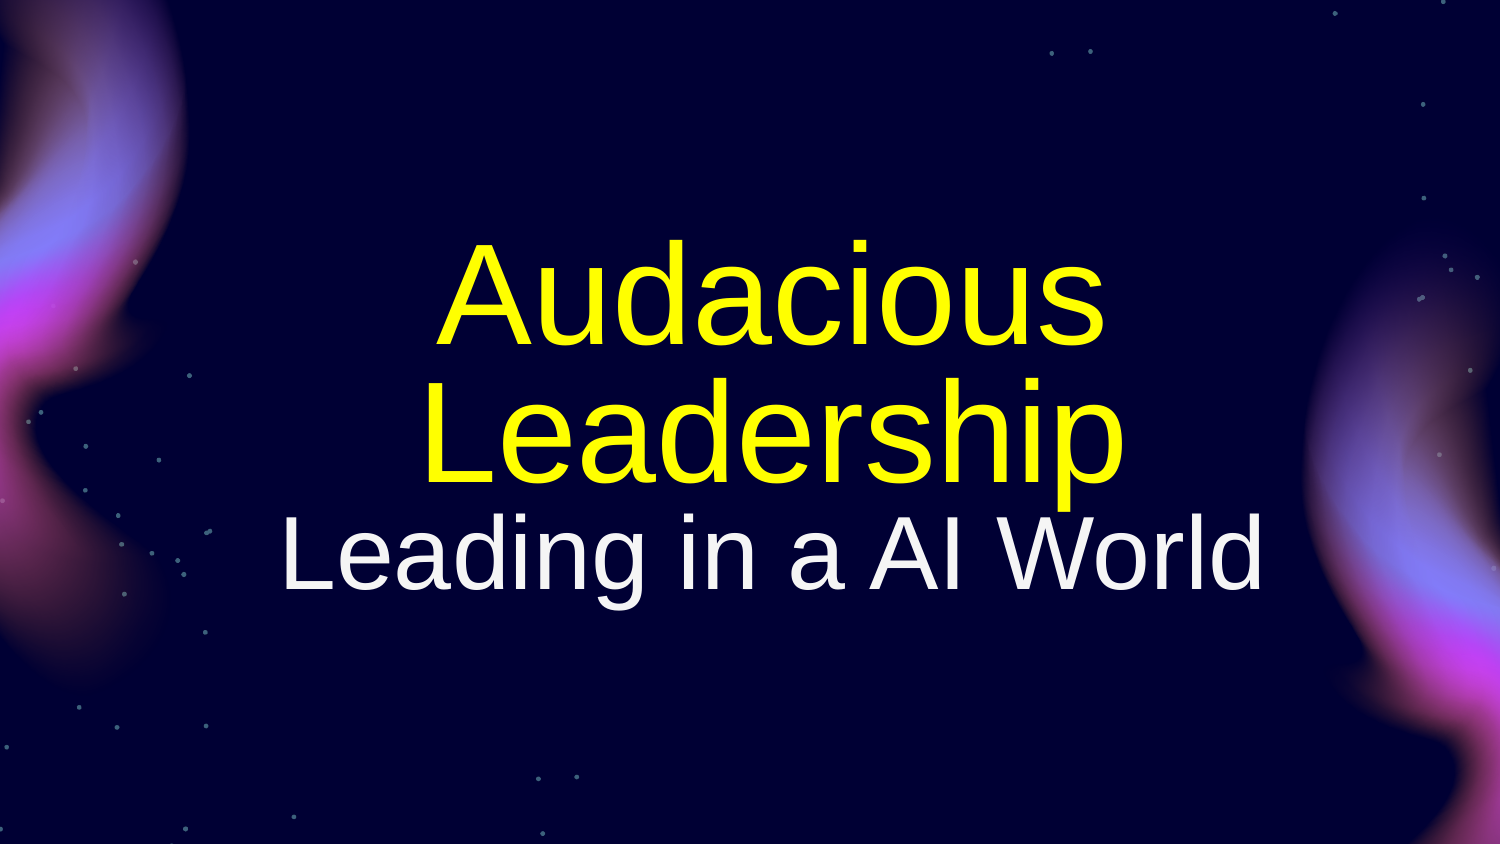

# Audacious Leadership
Leading in a AI World